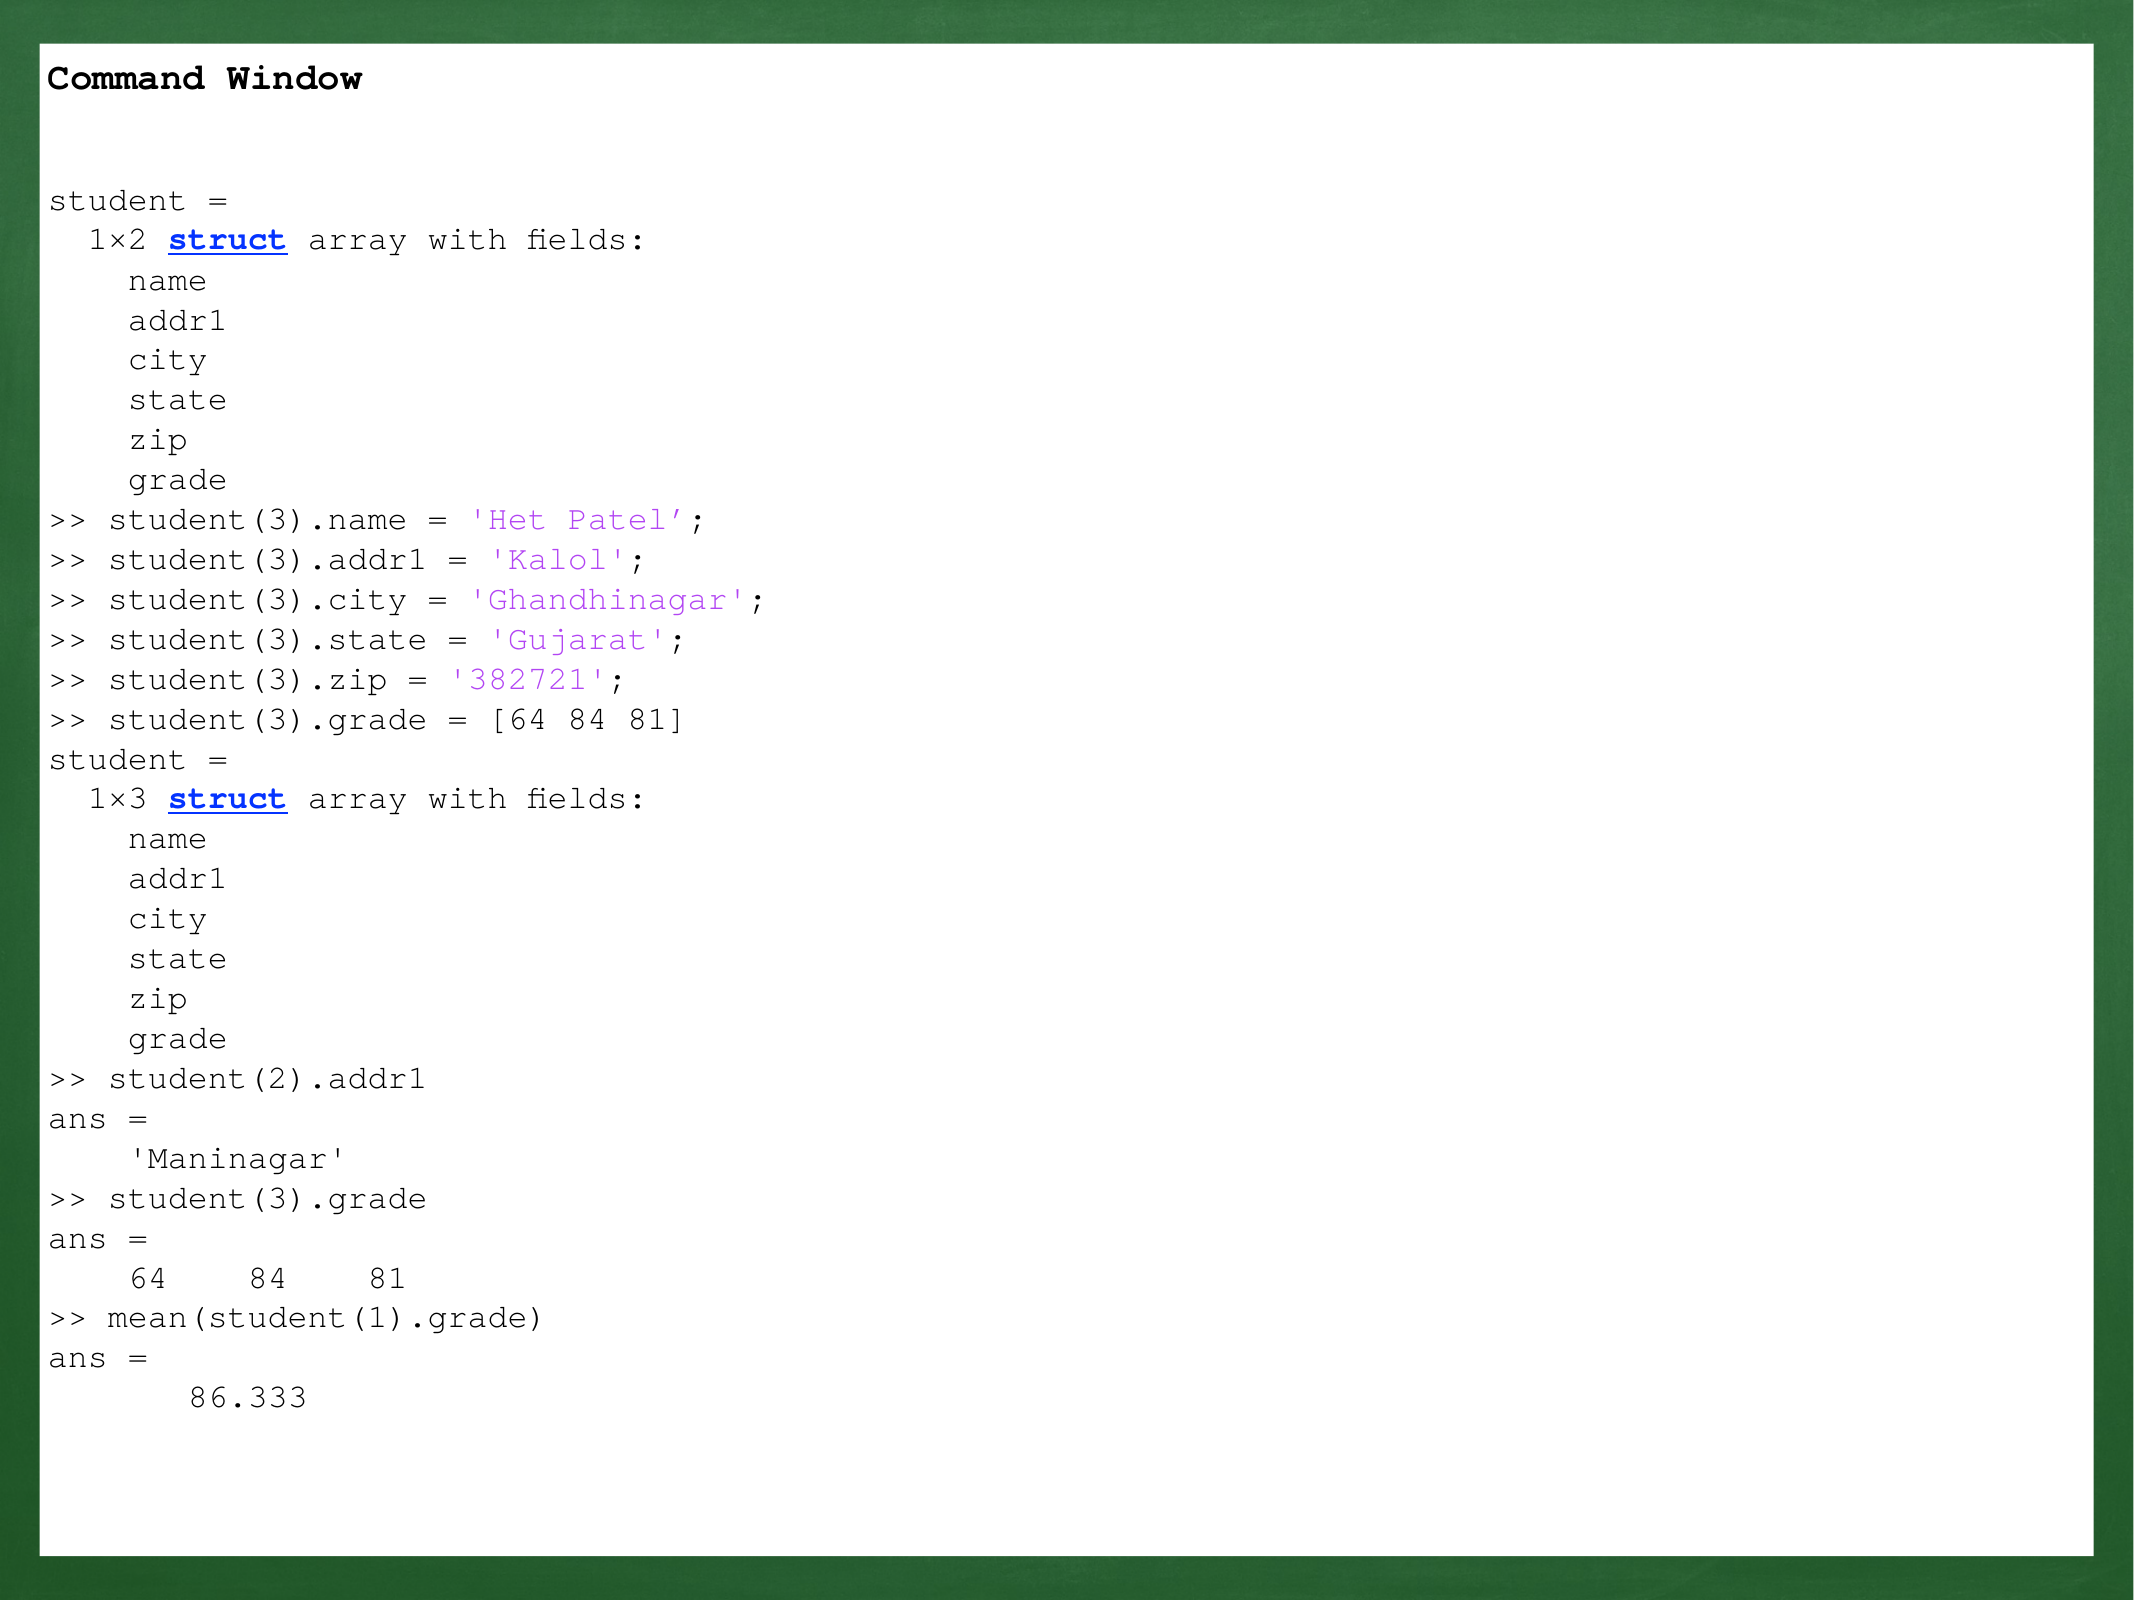

Command Window

student =
  1×2 struct array with fields:
    name
    addr1
    city
    state
    zip
    grade
>> student(3).name = 'Het Patel’;
>> student(3).addr1 = 'Kalol';
>> student(3).city = 'Ghandhinagar';
>> student(3).state = 'Gujarat';
>> student(3).zip = '382721';
>> student(3).grade = [64 84 81]
student =
  1×3 struct array with fields:
    name
    addr1
    city
    state
    zip
    grade
>> student(2).addr1
ans =
    'Maninagar'
>> student(3).grade
ans =
    64    84    81
>> mean(student(1).grade)
ans =
       86.333